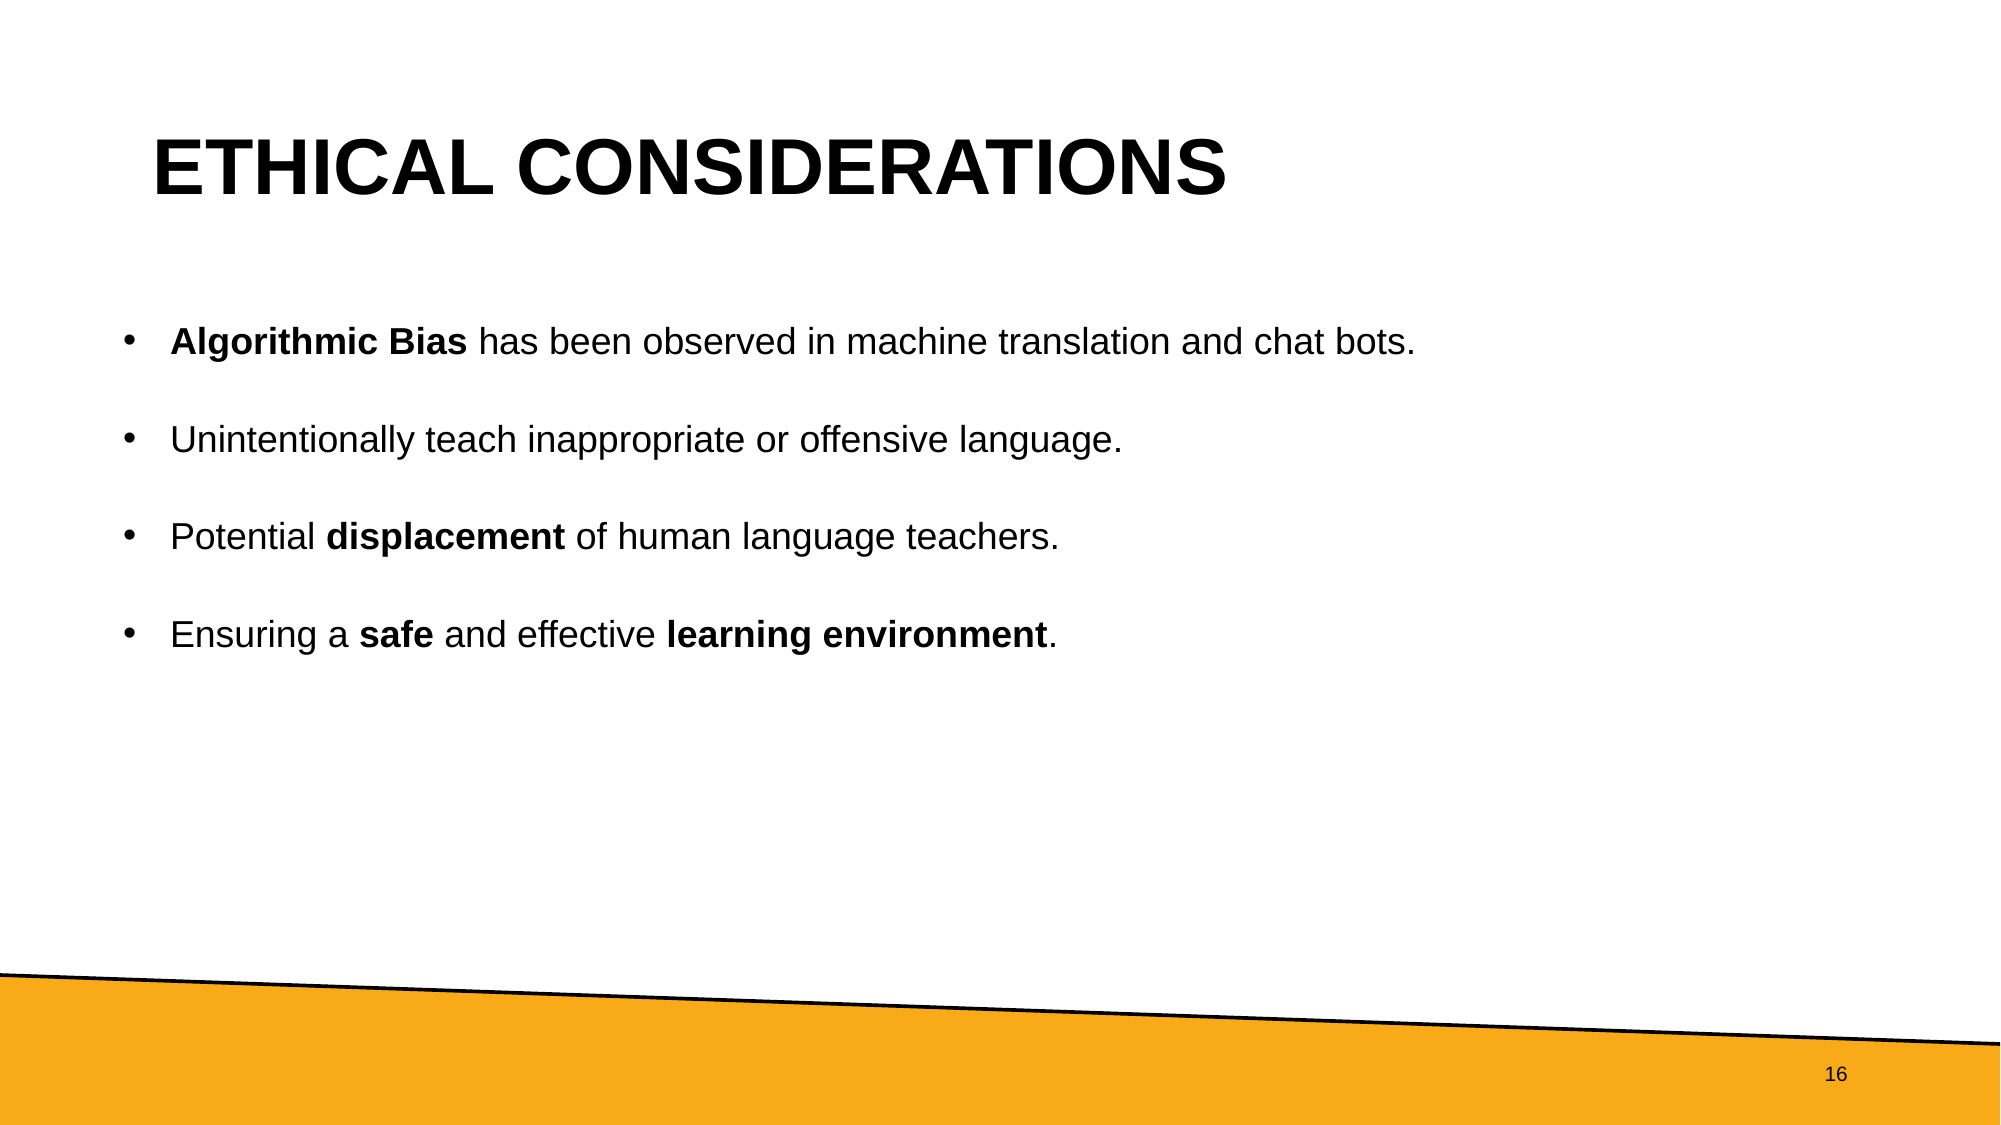

# ETHICAL CONSIDERATIONS
Algorithmic Bias has been observed in machine translation and chat bots.
Unintentionally teach inappropriate or offensive language.
Potential displacement of human language teachers.
Ensuring a safe and effective learning environment.
16